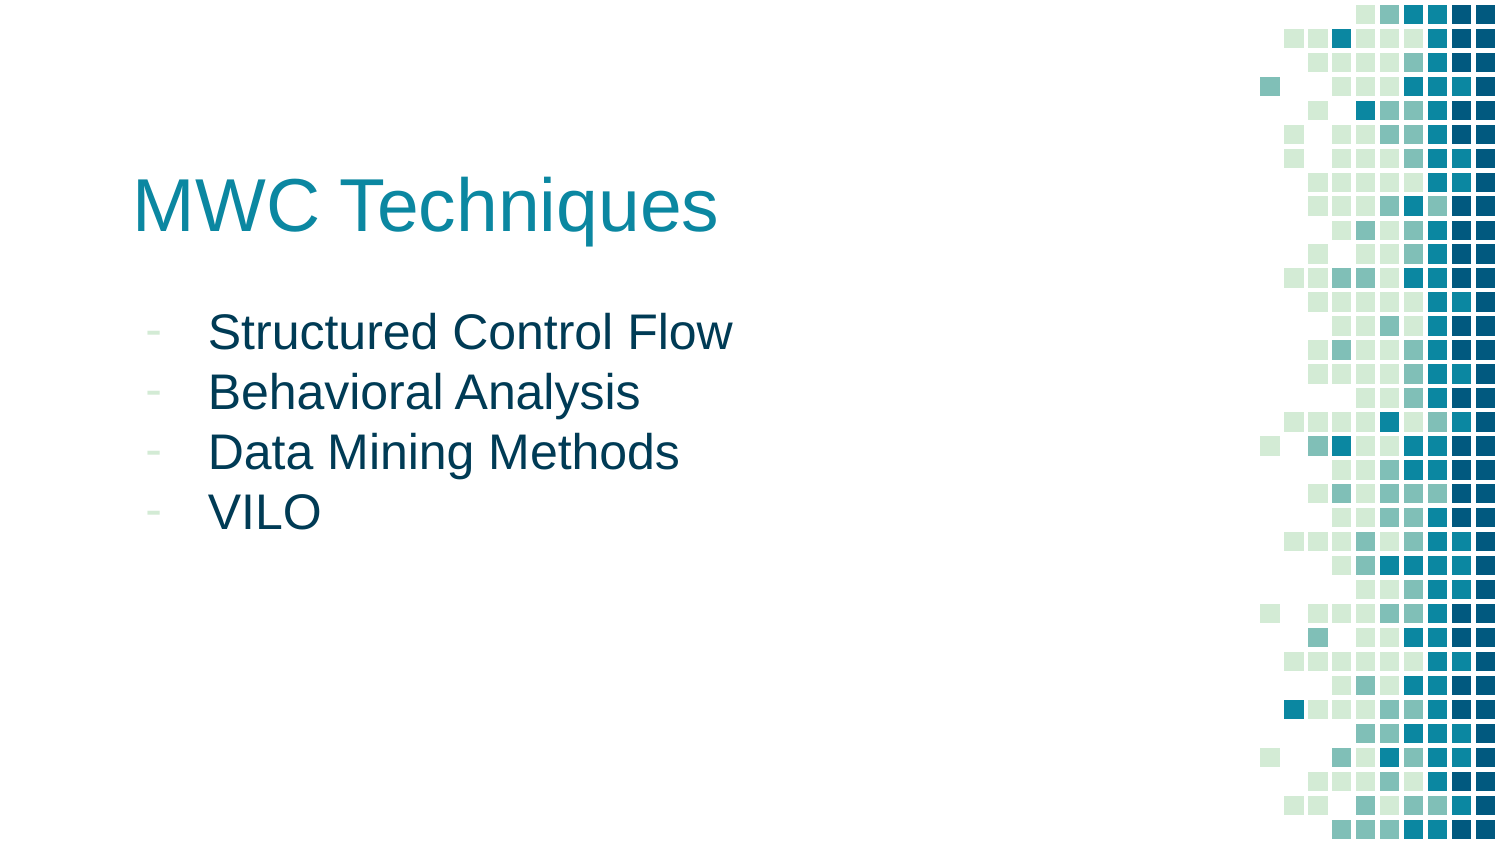

# MWC Techniques
Structured Control Flow
Behavioral Analysis
Data Mining Methods
VILO